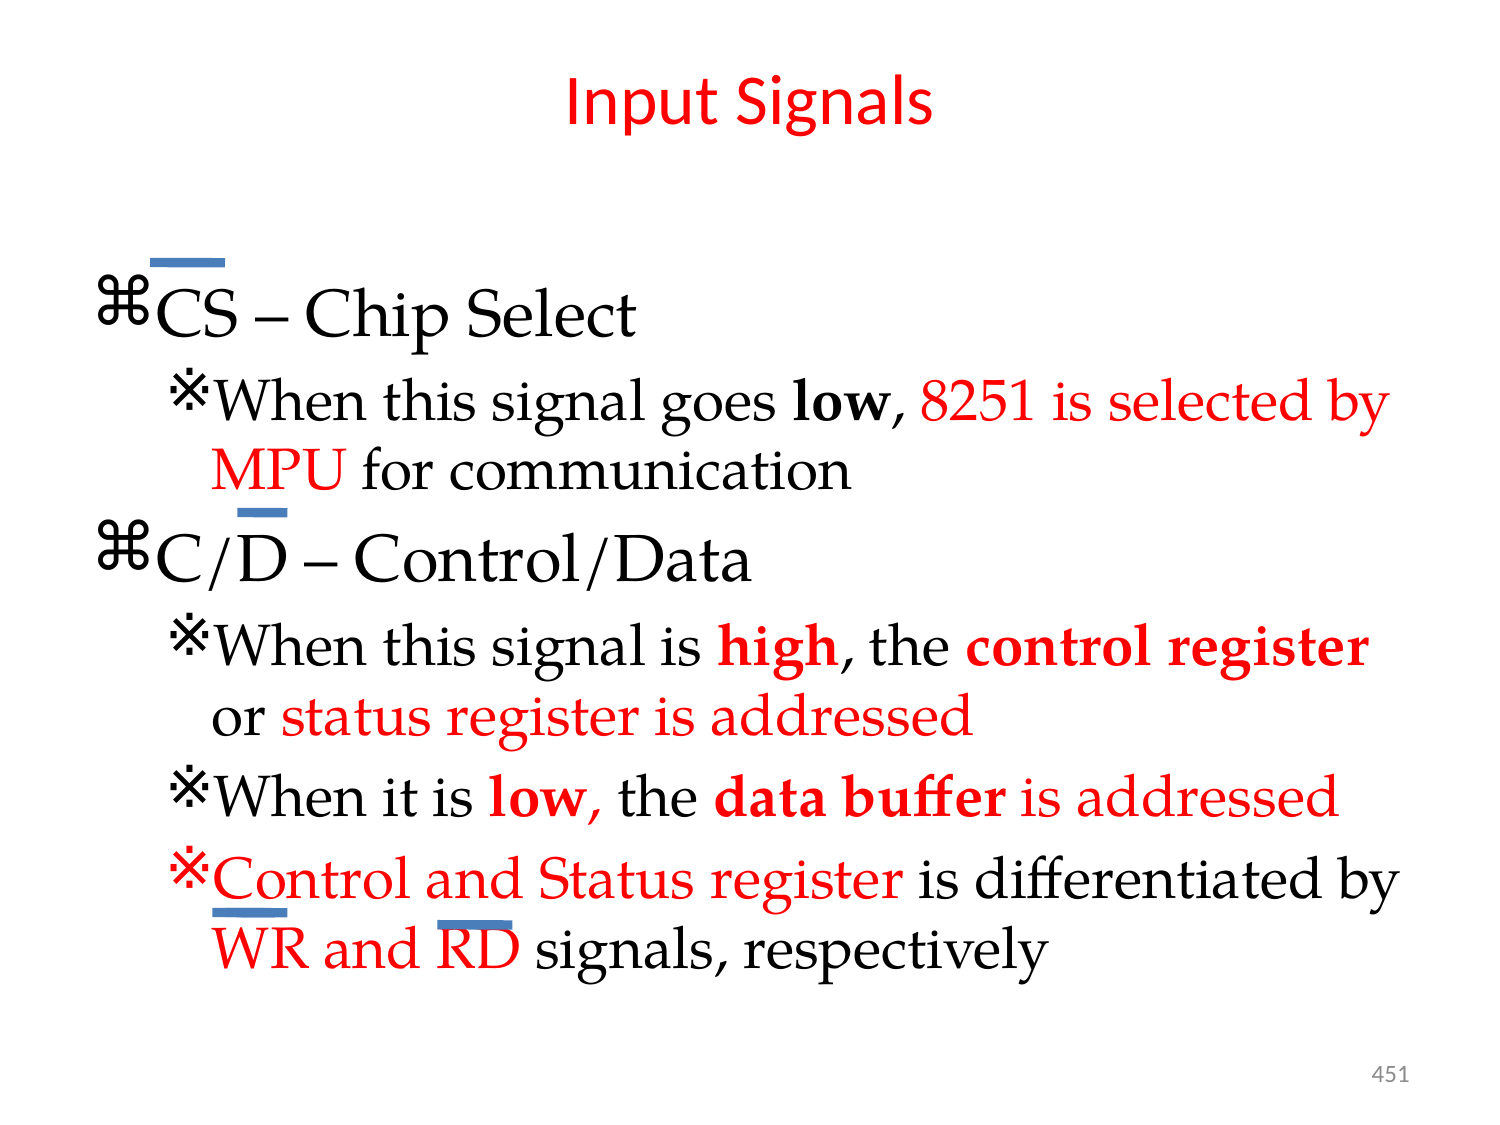

# Input Signals
CS – Chip Select
When this signal goes low, 8251 is selected by MPU for communication
C/D – Control/Data
When this signal is high, the control register or status register is addressed
When it is low, the data buffer is addressed
Control and Status register is differentiated by WR and RD signals, respectively

451